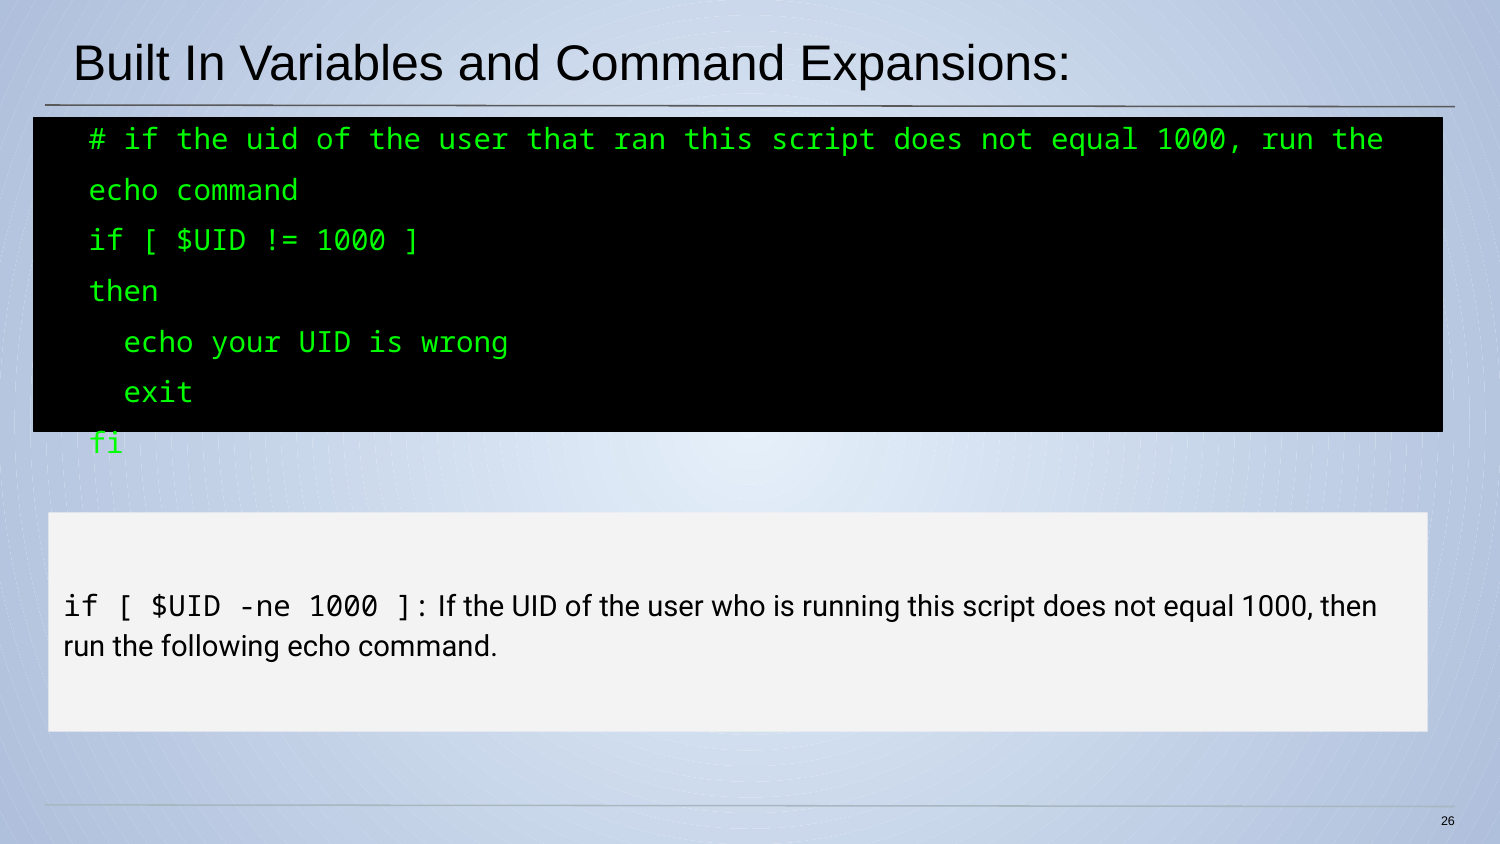

# Built In Variables and Command Expansions:
# if the uid of the user that ran this script does not equal 1000, run the echo command
if [ $UID != 1000 ]
then
  echo your UID is wrong
  exit
fi
if [ $UID -ne 1000 ]: If the UID of the user who is running this script does not equal 1000, then run the following echo command.
26